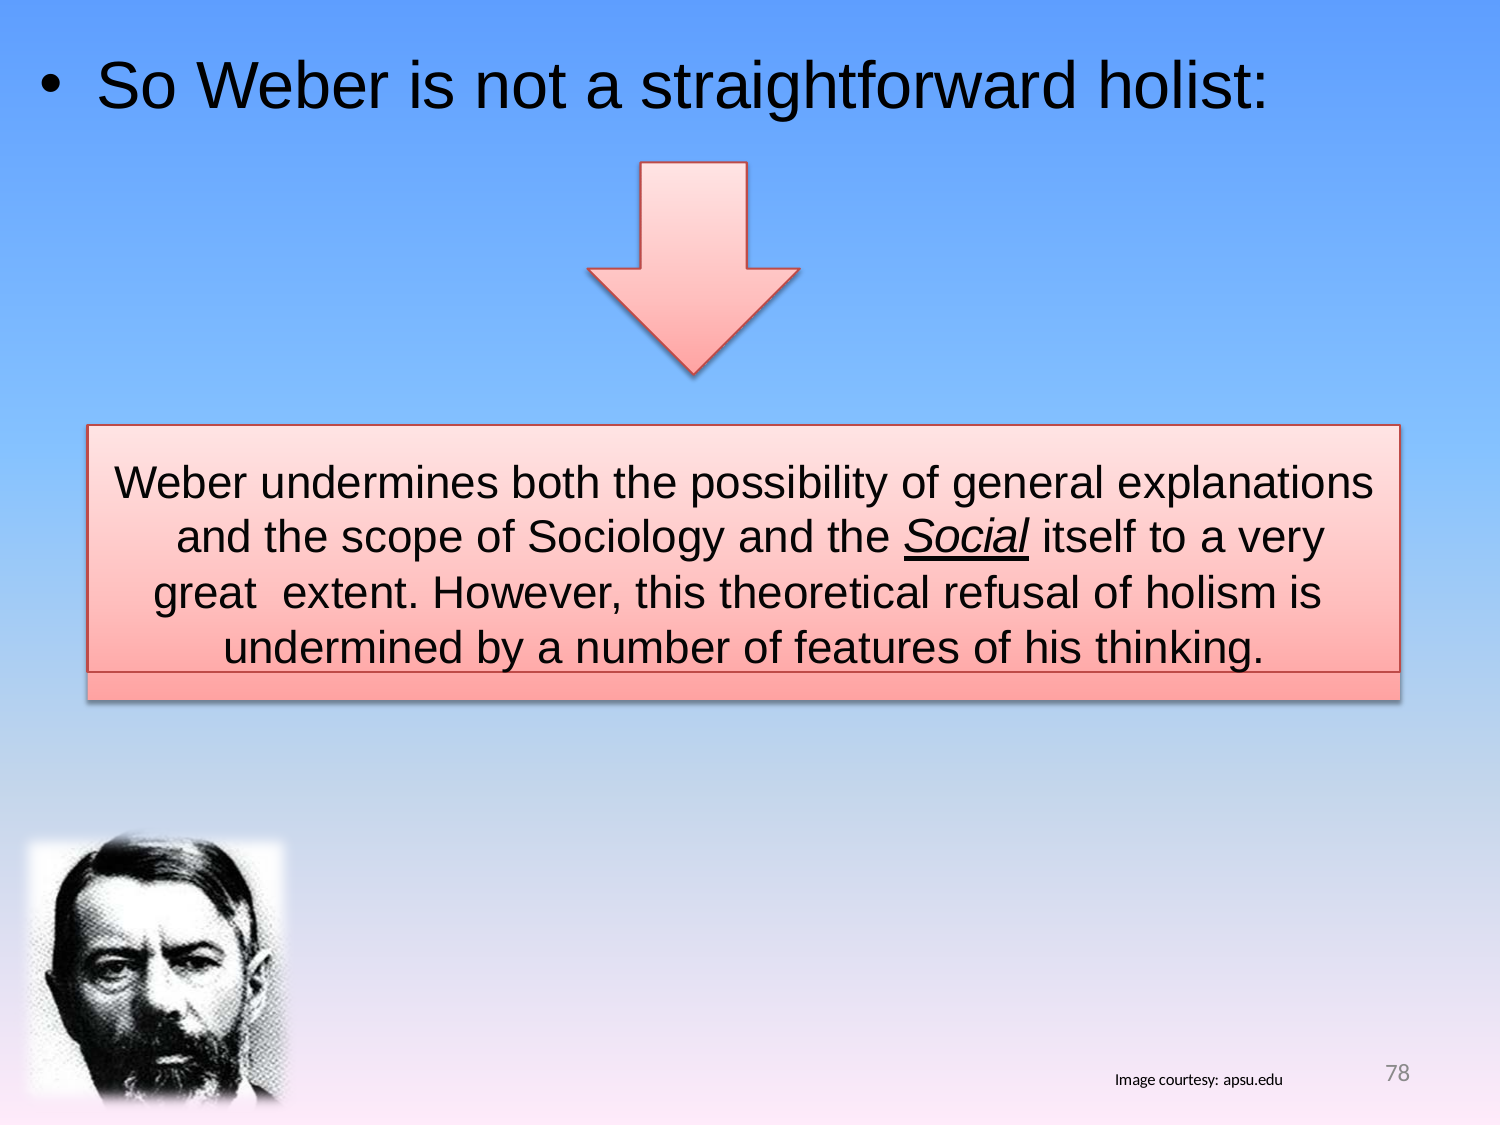

So Weber is not a straightforward holist:

Weber undermines both the possibility of general explanations  and the scope of Sociology and the Social itself to a very great  extent. However, this theoretical refusal of holism is  undermined by a number of features of his thinking.

78
Image courtesy: apsu.edu